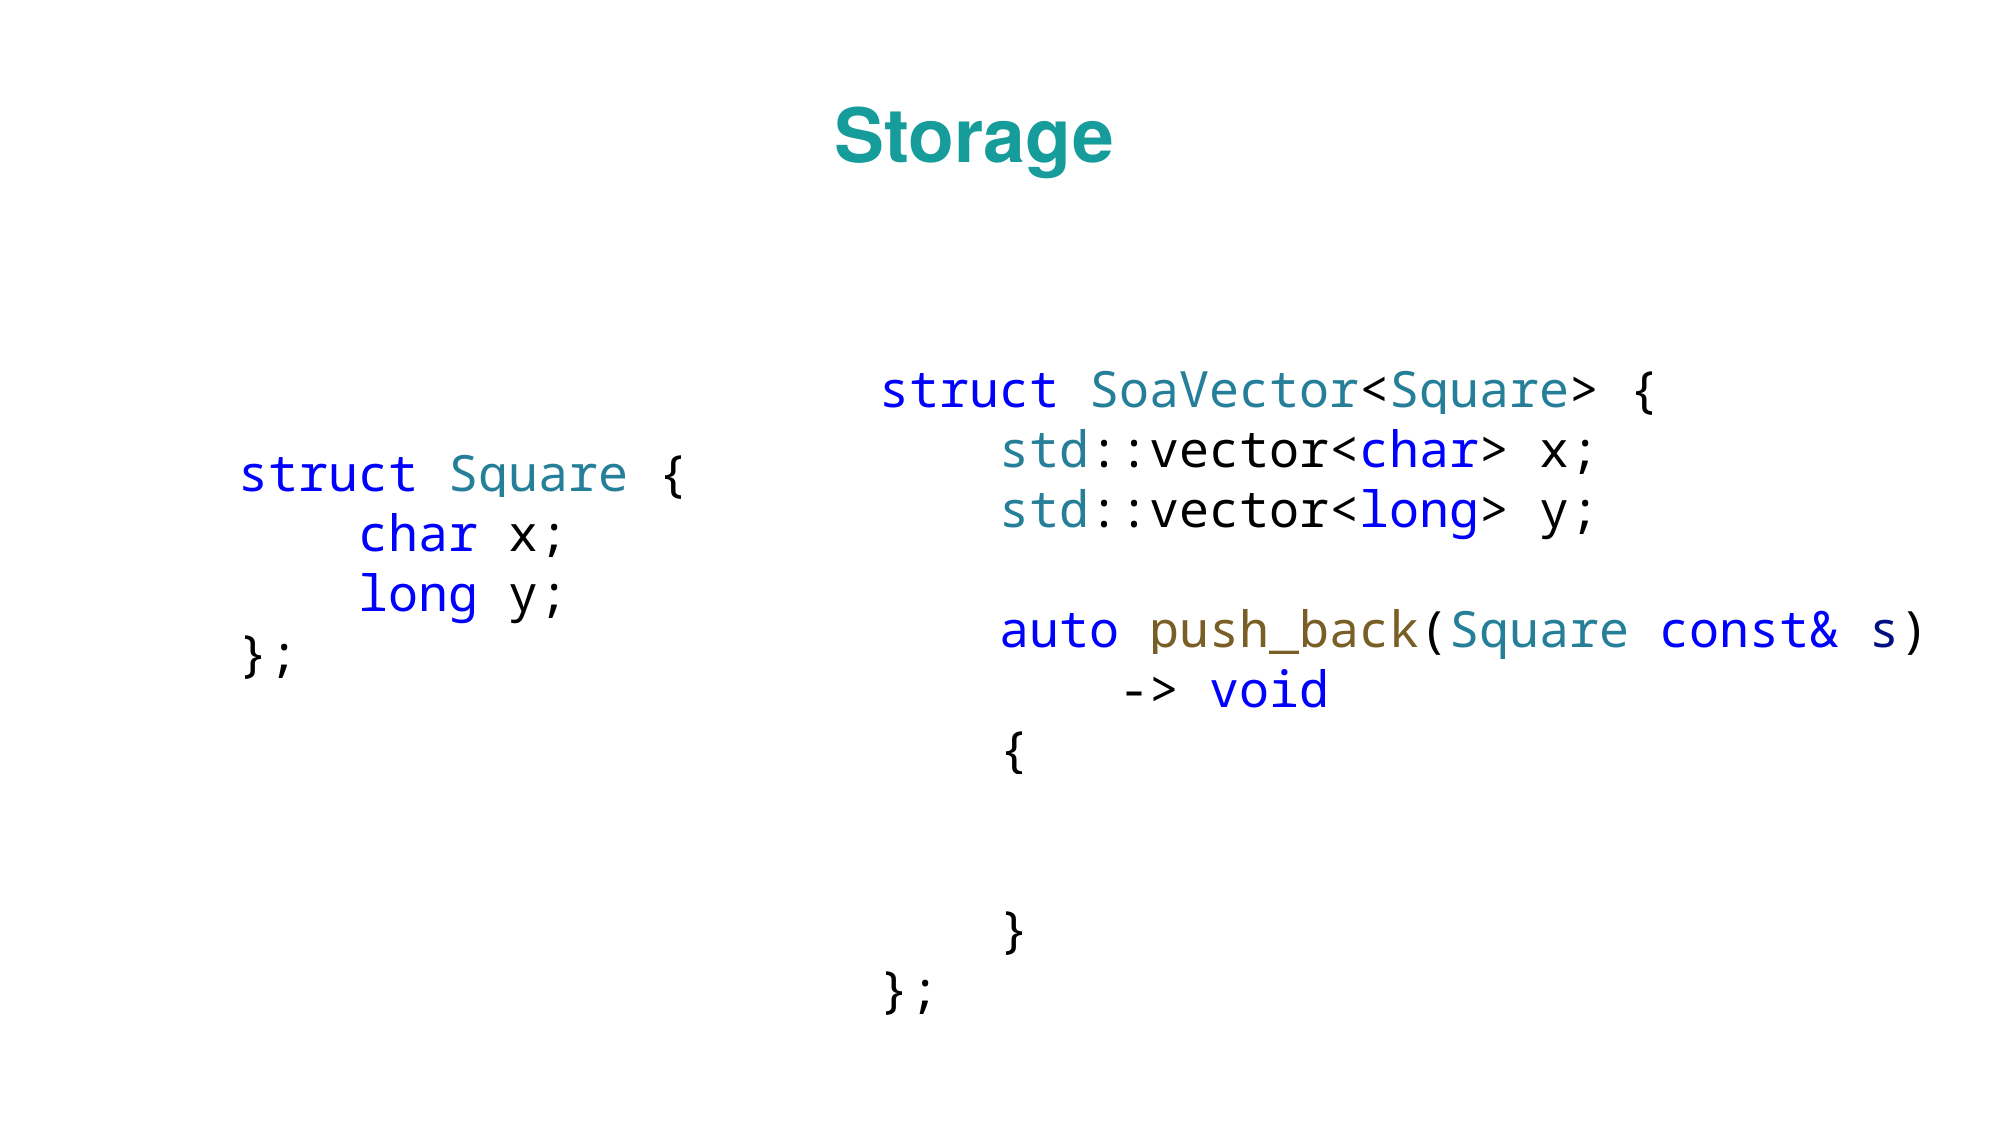

# Storage
struct SoaVector<Square> {
    std::vector<char> x;
    std::vector<long> y;

    auto push_back(Square const& s)
        -> void
    {

    }
};
struct Square {
    char x;
    long y;
};